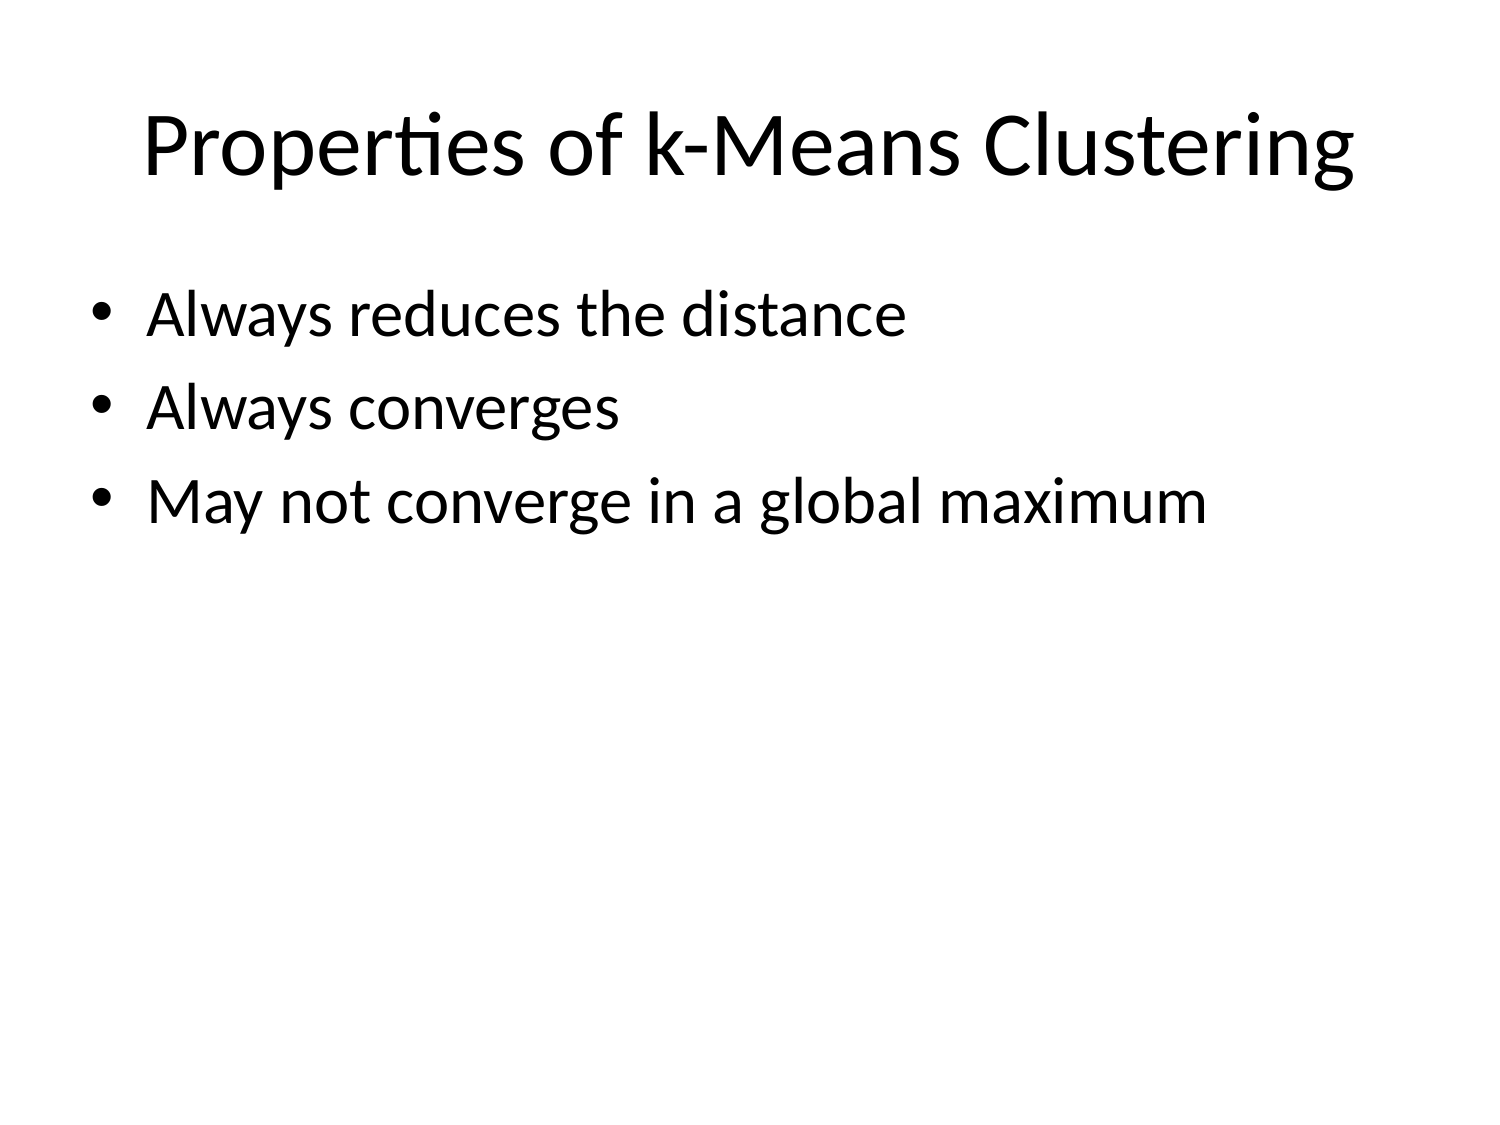

# Properties of k-Means Clustering
Always reduces the distance
Always converges
May not converge in a global maximum